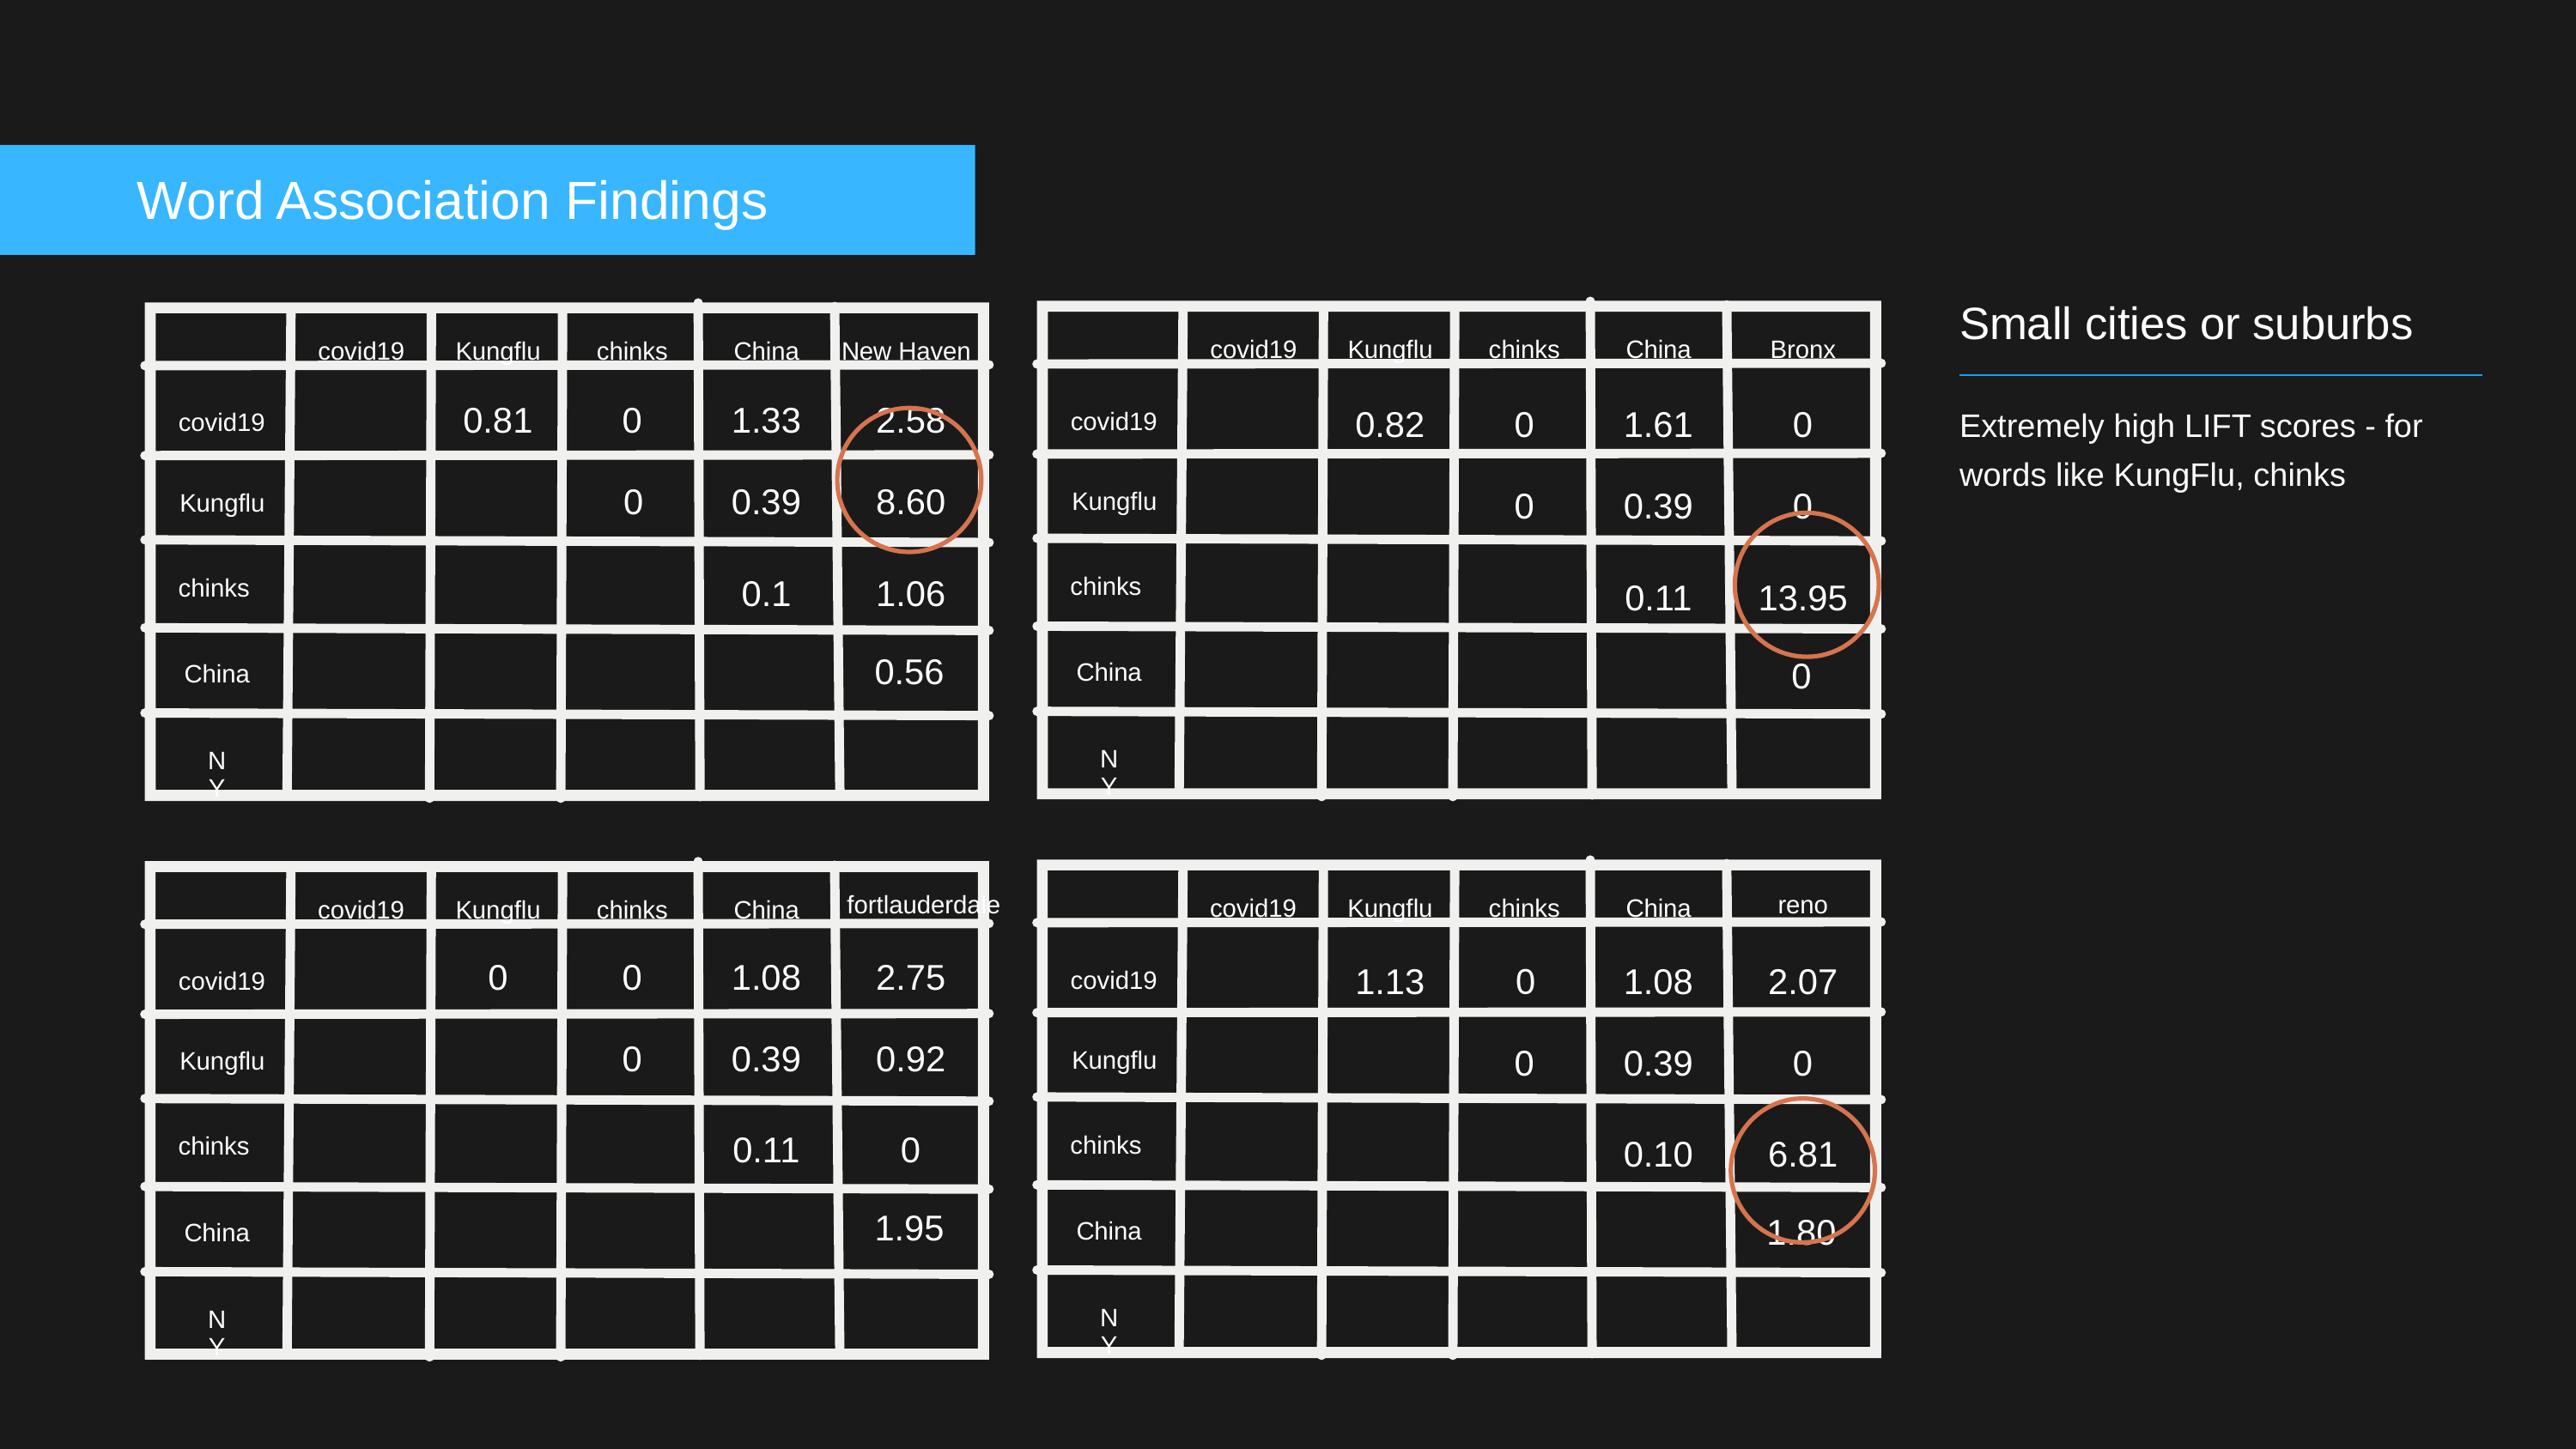

Word Association Findings
Small cities or suburbs

Extremely high LIFT scores - for words like KungFlu, chinks

covid19
Kungflu
chinks
China
Bronx
covid19
Kungflu
chinks
China
New Haven

0.81
0
1.33
2.58
0.82
0
1.61
0

covid19
covid19

0
0.39
8.60
0
0.39
0
Kungflu
Kungflu

chinks
chinks
0.1
1.06
0.11
13.95

0.56
0
China
China

NY
NY

fortlauderdale
reno
covid19
Kungflu
chinks
China
covid19
Kungflu
chinks
China

0
0
1.08
2.75
1.13
0
1.08
2.07
covid19
covid19

0
0.39
0.92
0
0.39
0
Kungflu
Kungflu

0.11
0
chinks
chinks
0.10
6.81

1.95
1.80
China
China

NY
NY